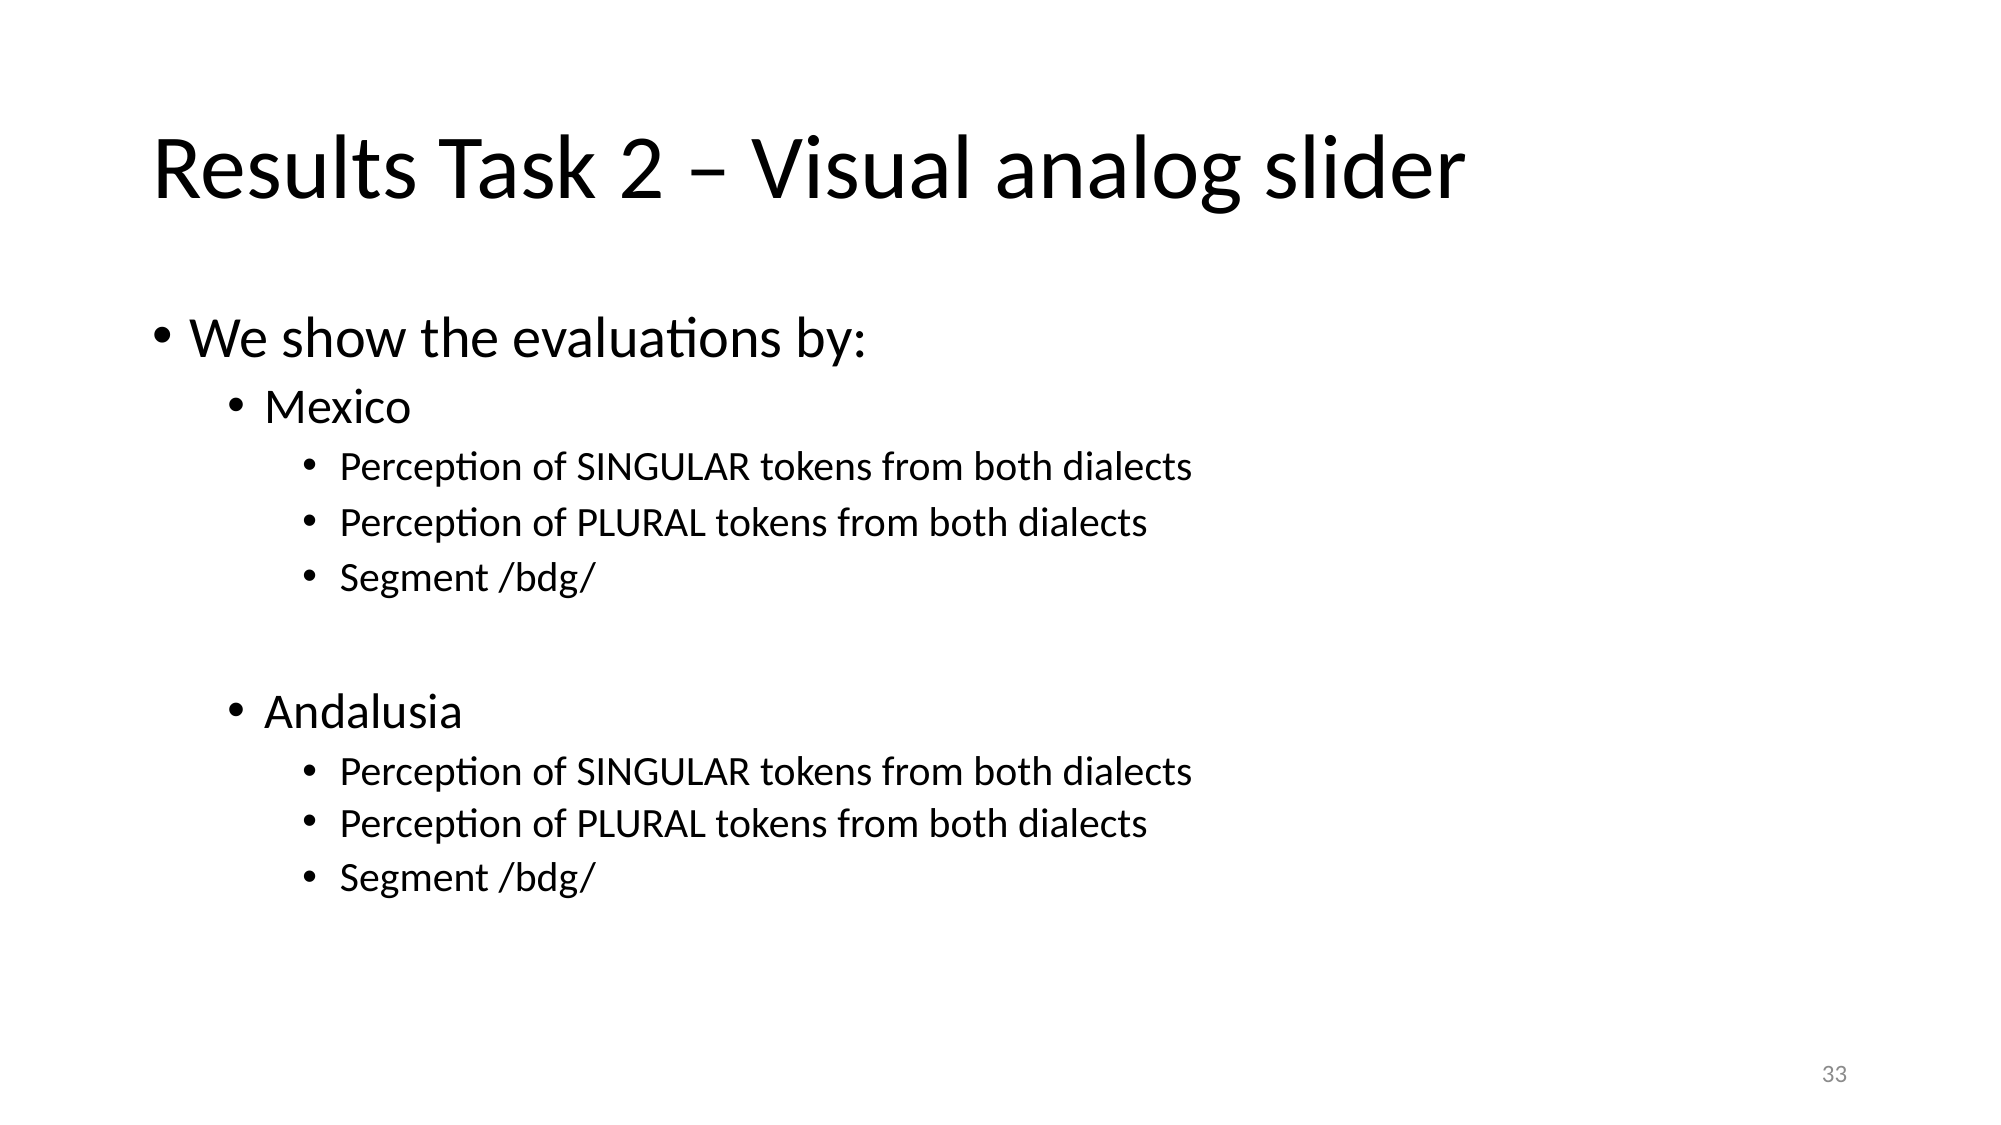

# Results Task 2 – Visual analog slider
We show the evaluations by:
Mexico
Perception of SINGULAR tokens from both dialects
Perception of PLURAL tokens from both dialects
Segment /bdg/

Andalusia
Perception of SINGULAR tokens from both dialects
Perception of PLURAL tokens from both dialects
Segment /bdg/

33